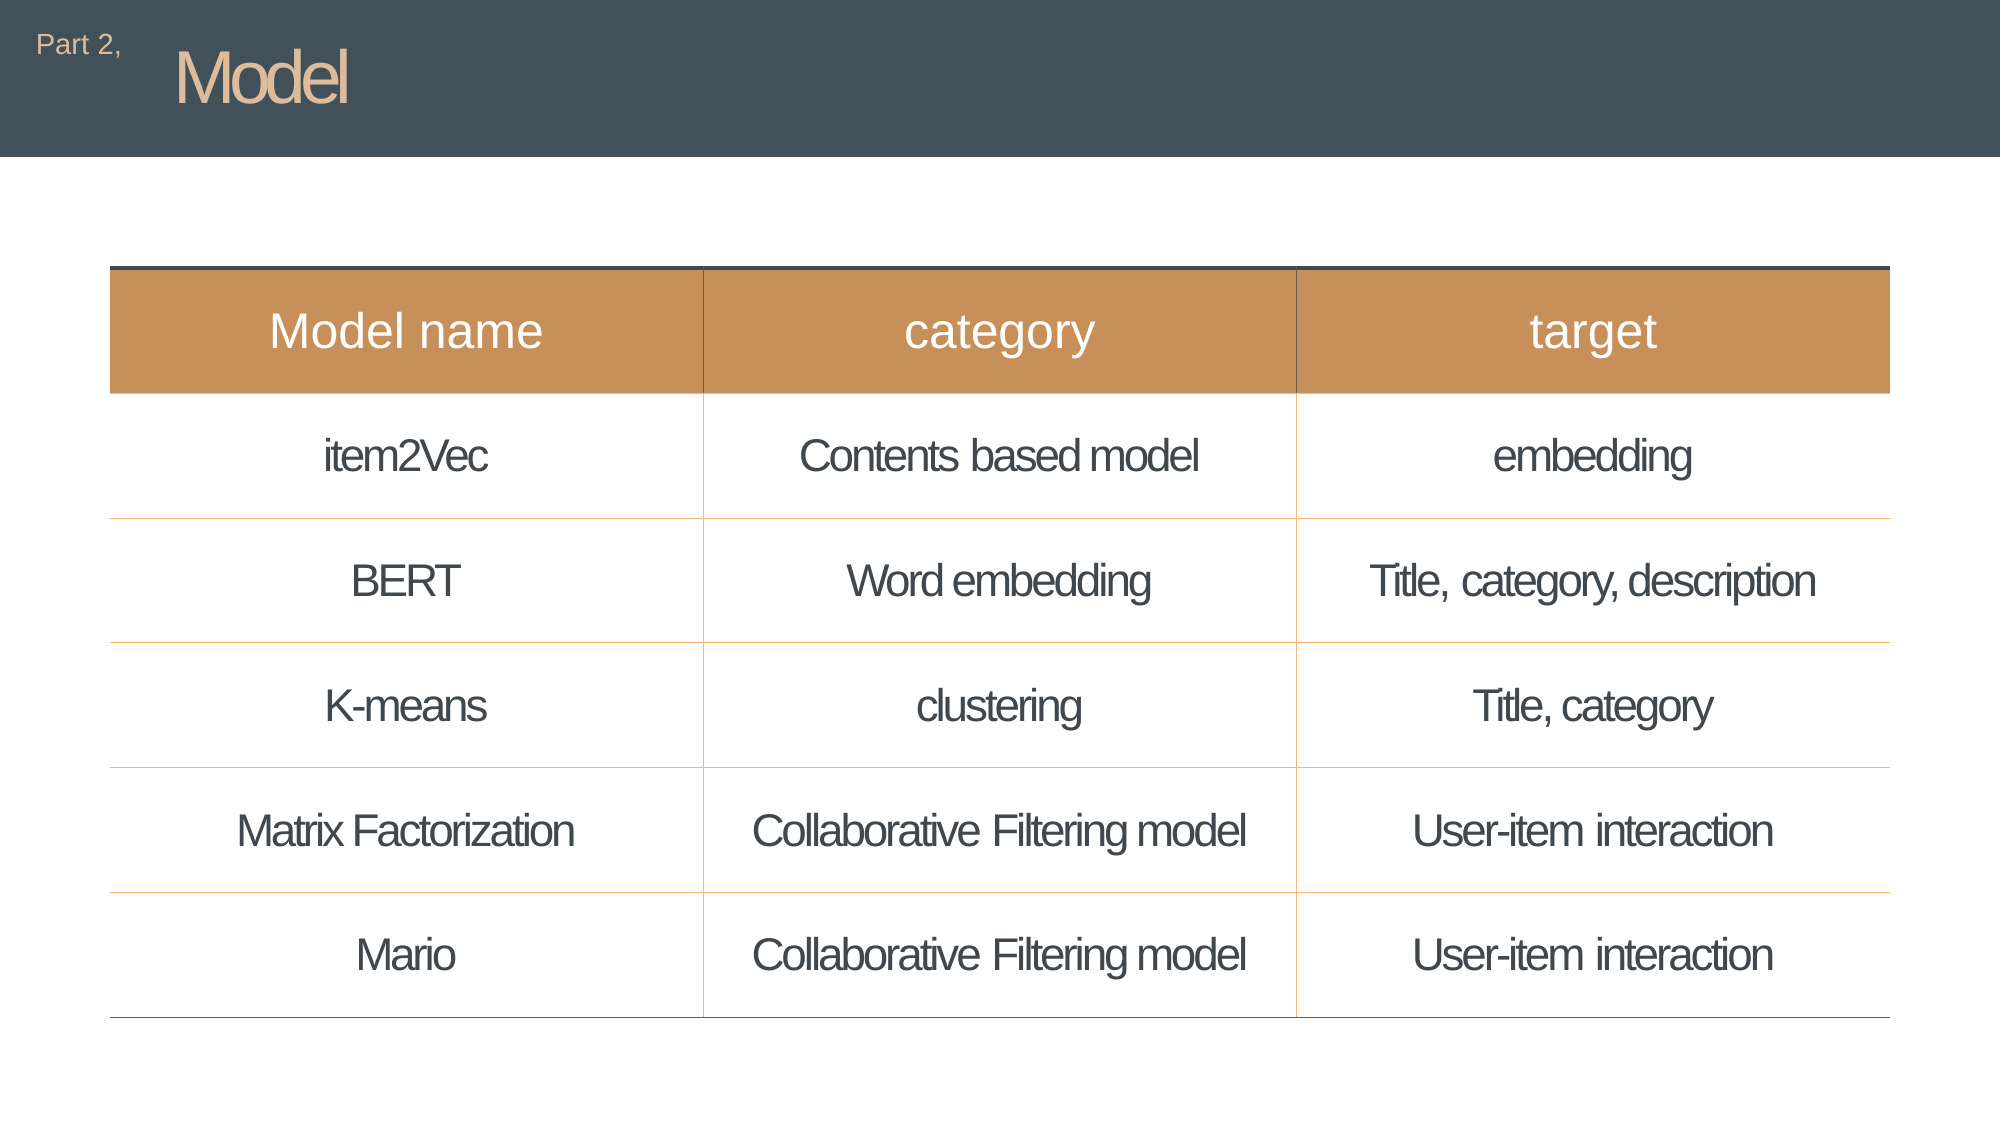

Part 2,
Model
| Model name | category | target |
| --- | --- | --- |
| item2Vec | Contents based model | embedding |
| BERT | Word embedding | Title, category, description |
| K-means | clustering | Title, category |
| Matrix Factorization | Collaborative Filtering model | User-item interaction |
| Mario | Collaborative Filtering model | User-item interaction |